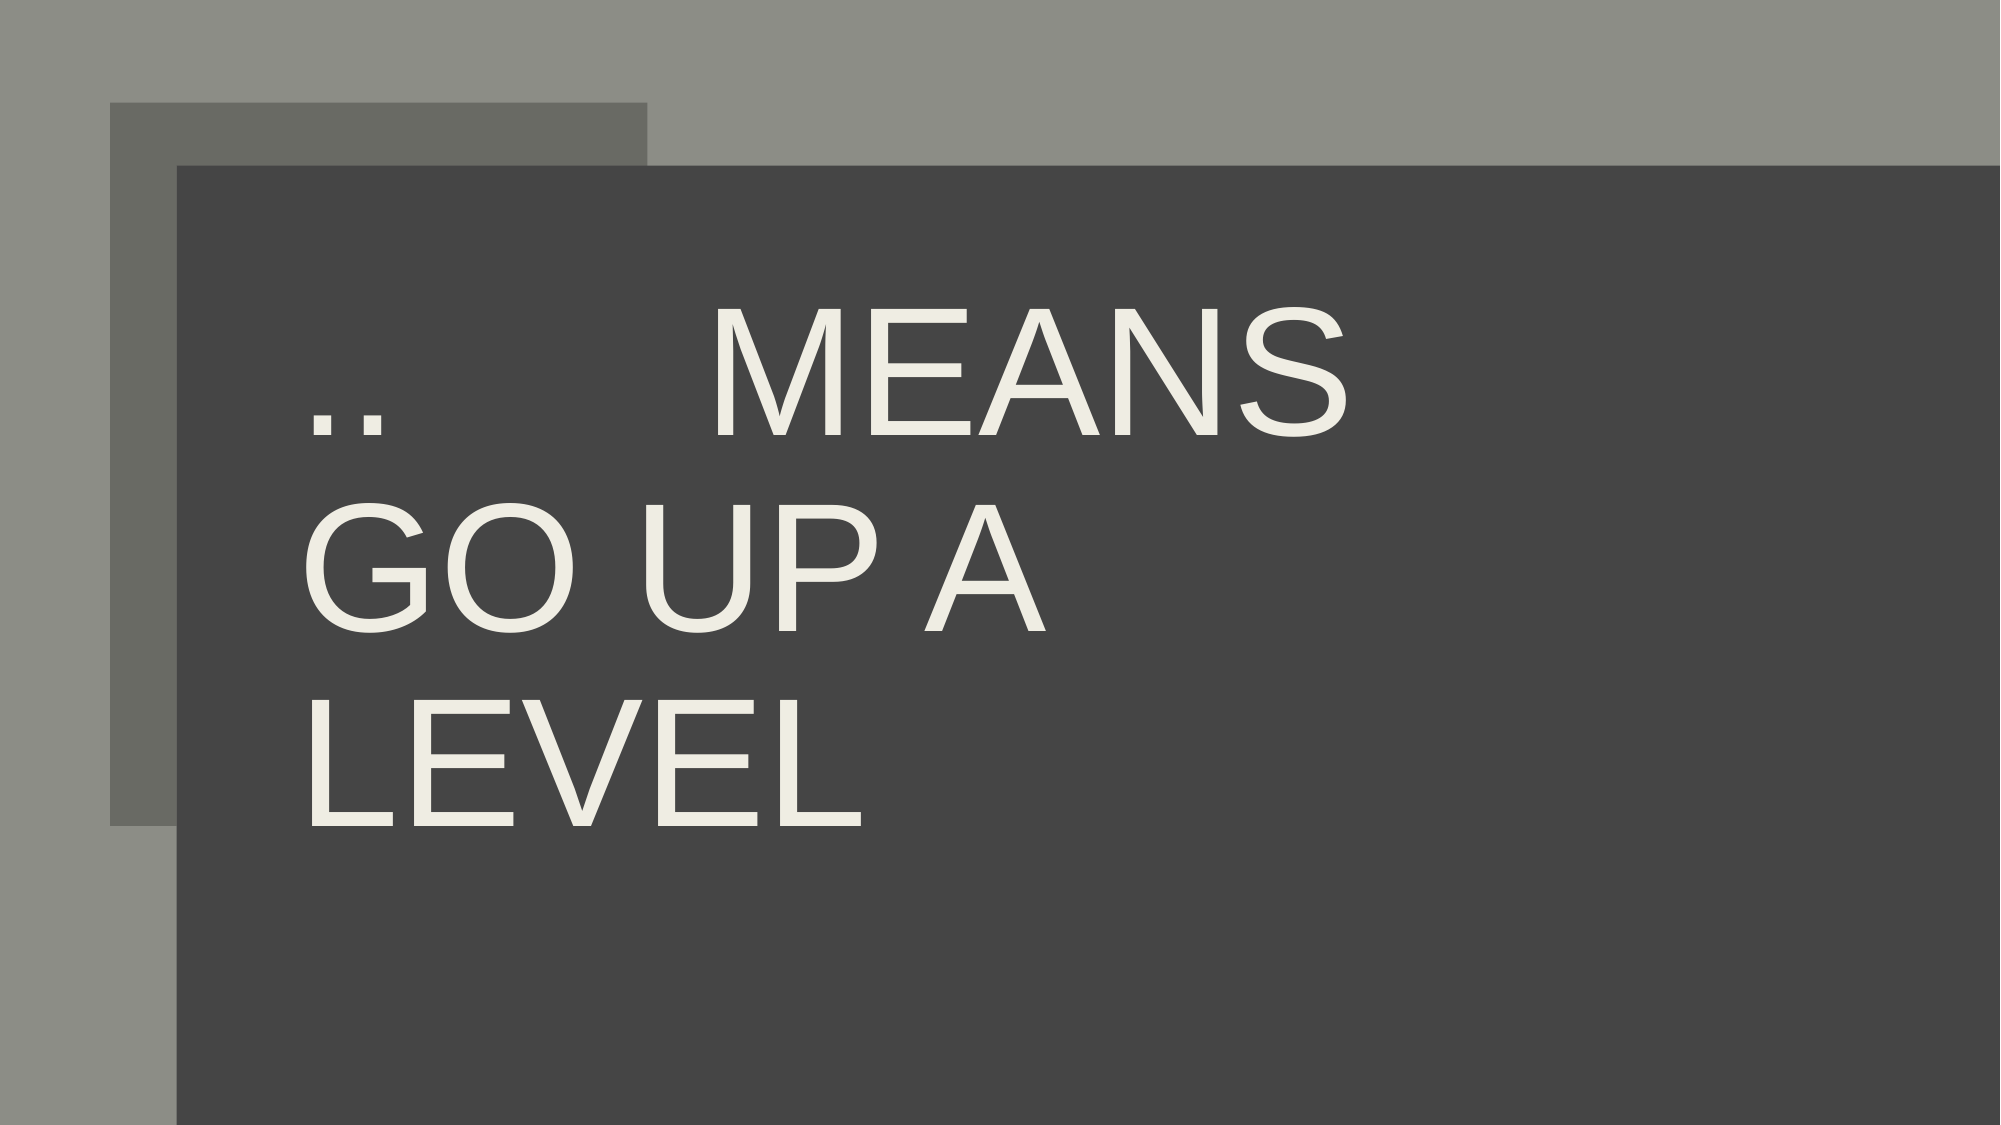

# ..      means go up a level